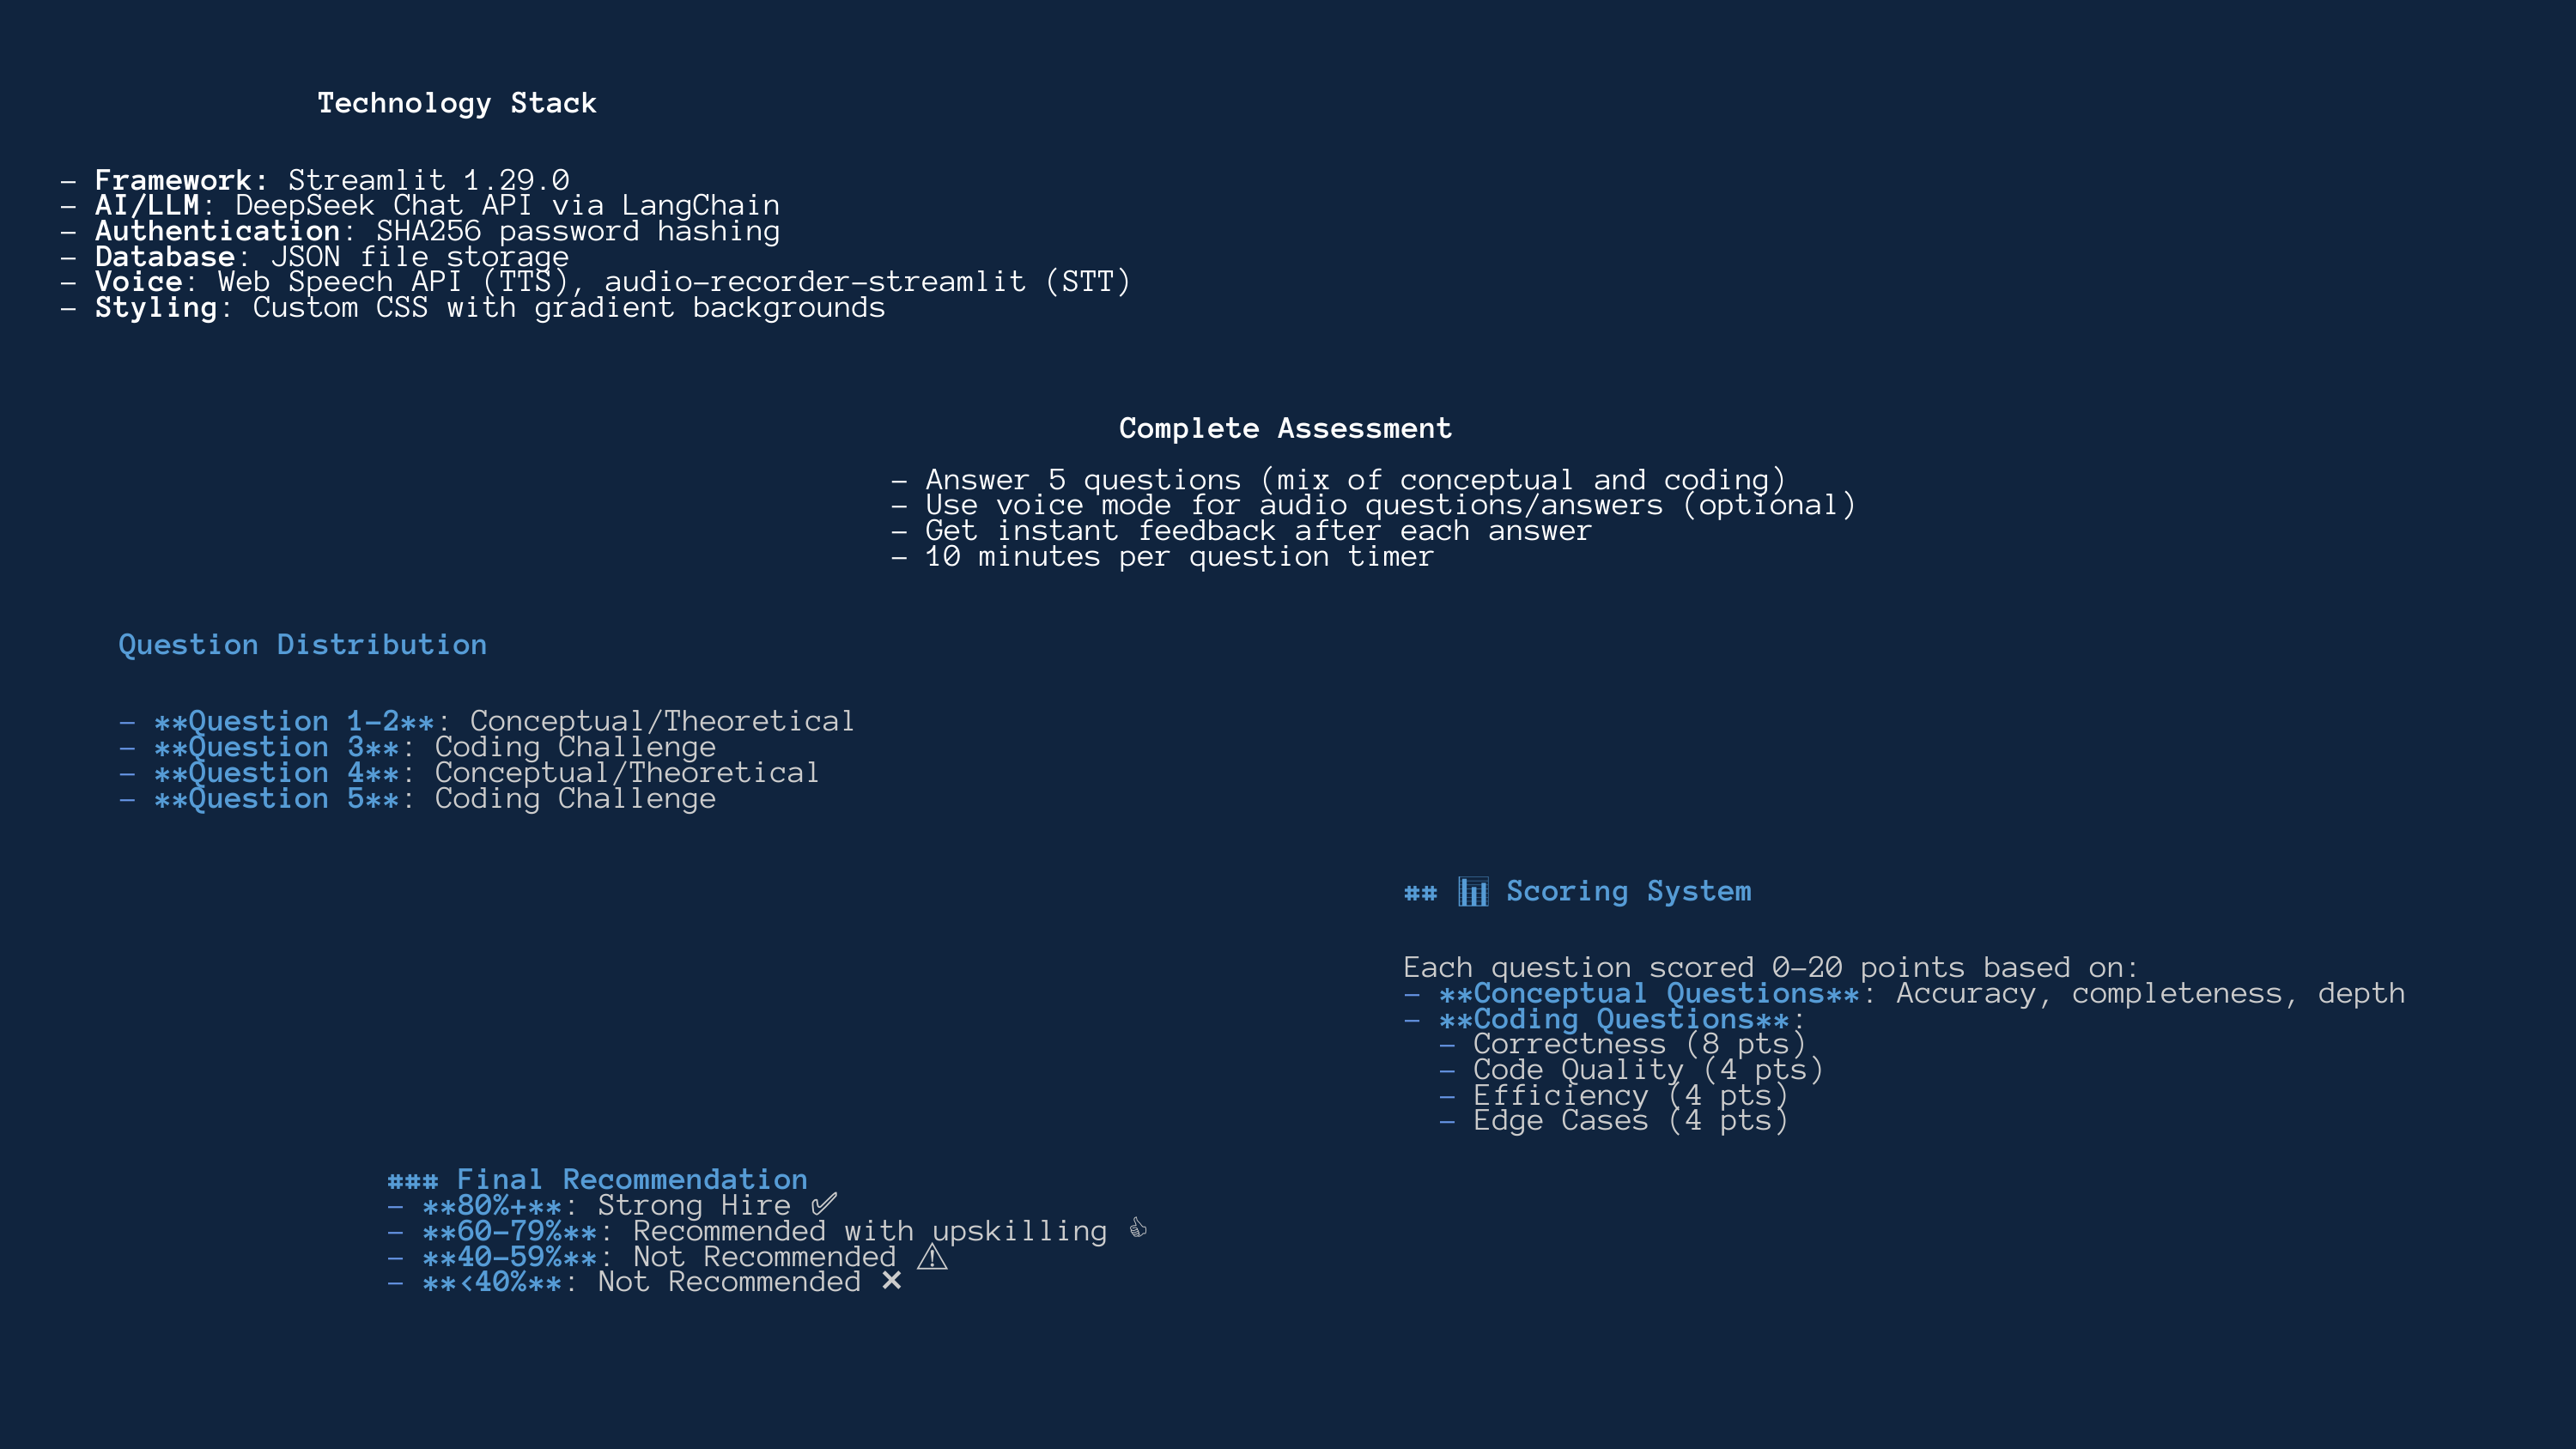

Technology Stack

- Framework: Streamlit 1.29.0
- AI/LLM: DeepSeek Chat API via LangChain
- Authentication: SHA256 password hashing
- Database: JSON file storage
- Voice: Web Speech API (TTS), audio-recorder-streamlit (STT)
- Styling: Custom CSS with gradient backgrounds
                Complete Assessment

   - Answer 5 questions (mix of conceptual and coding)
   - Use voice mode for audio questions/answers (optional)
   - Get instant feedback after each answer
   - 10 minutes per question timer
Question Distribution

- **Question 1-2**: Conceptual/Theoretical
- **Question 3**: Coding Challenge
- **Question 4**: Conceptual/Theoretical
- **Question 5**: Coding Challenge
## 📊 Scoring System

Each question scored 0-20 points based on:
- **Conceptual Questions**: Accuracy, completeness, depth
- **Coding Questions**:
  - Correctness (8 pts)
  - Code Quality (4 pts)
  - Efficiency (4 pts)
  - Edge Cases (4 pts)
### Final Recommendation
- **80%+**: Strong Hire ✅
- **60-79%**: Recommended with upskilling 👍
- **40-59%**: Not Recommended ⚠️
- **<40%**: Not Recommended ❌